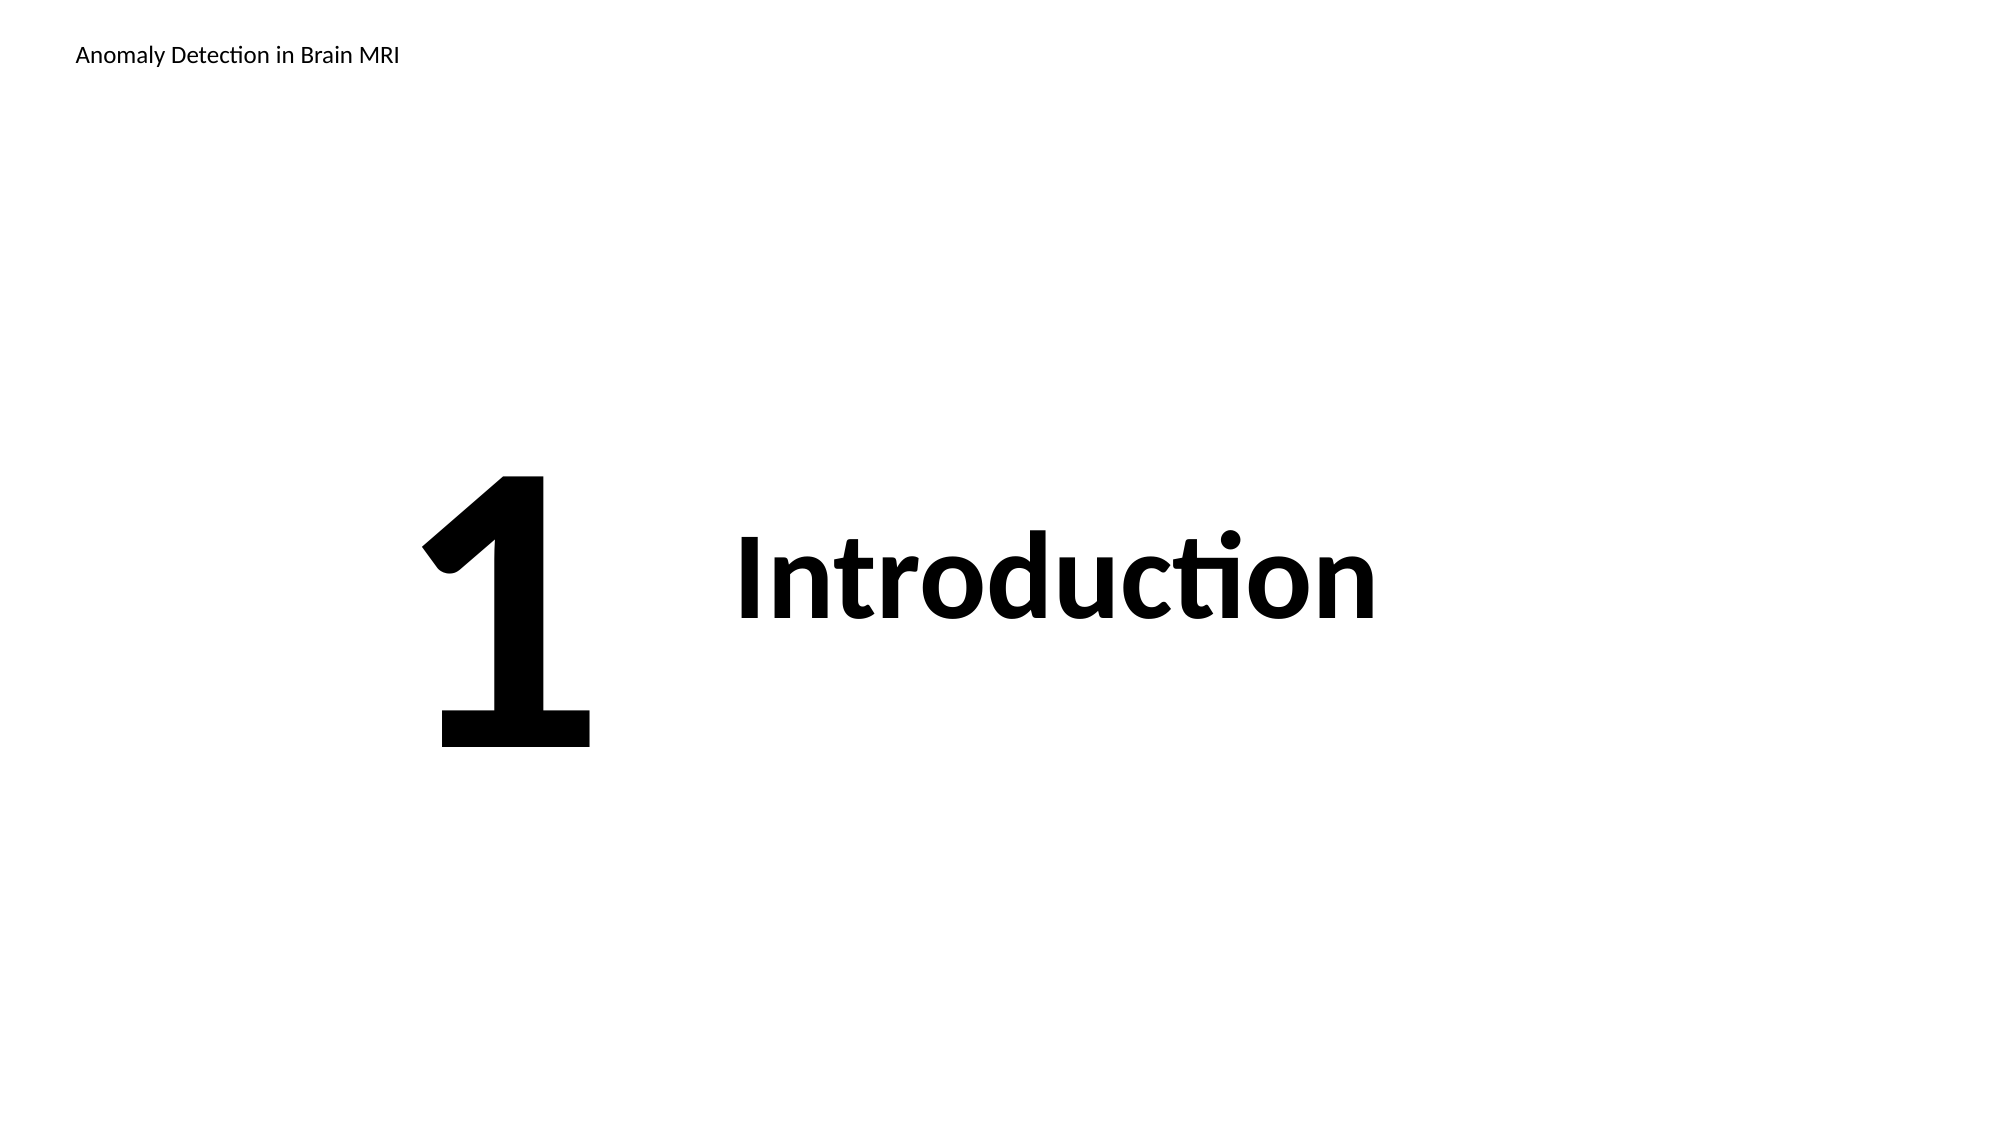

Anomaly Detection in Brain MRI

1
Introduction